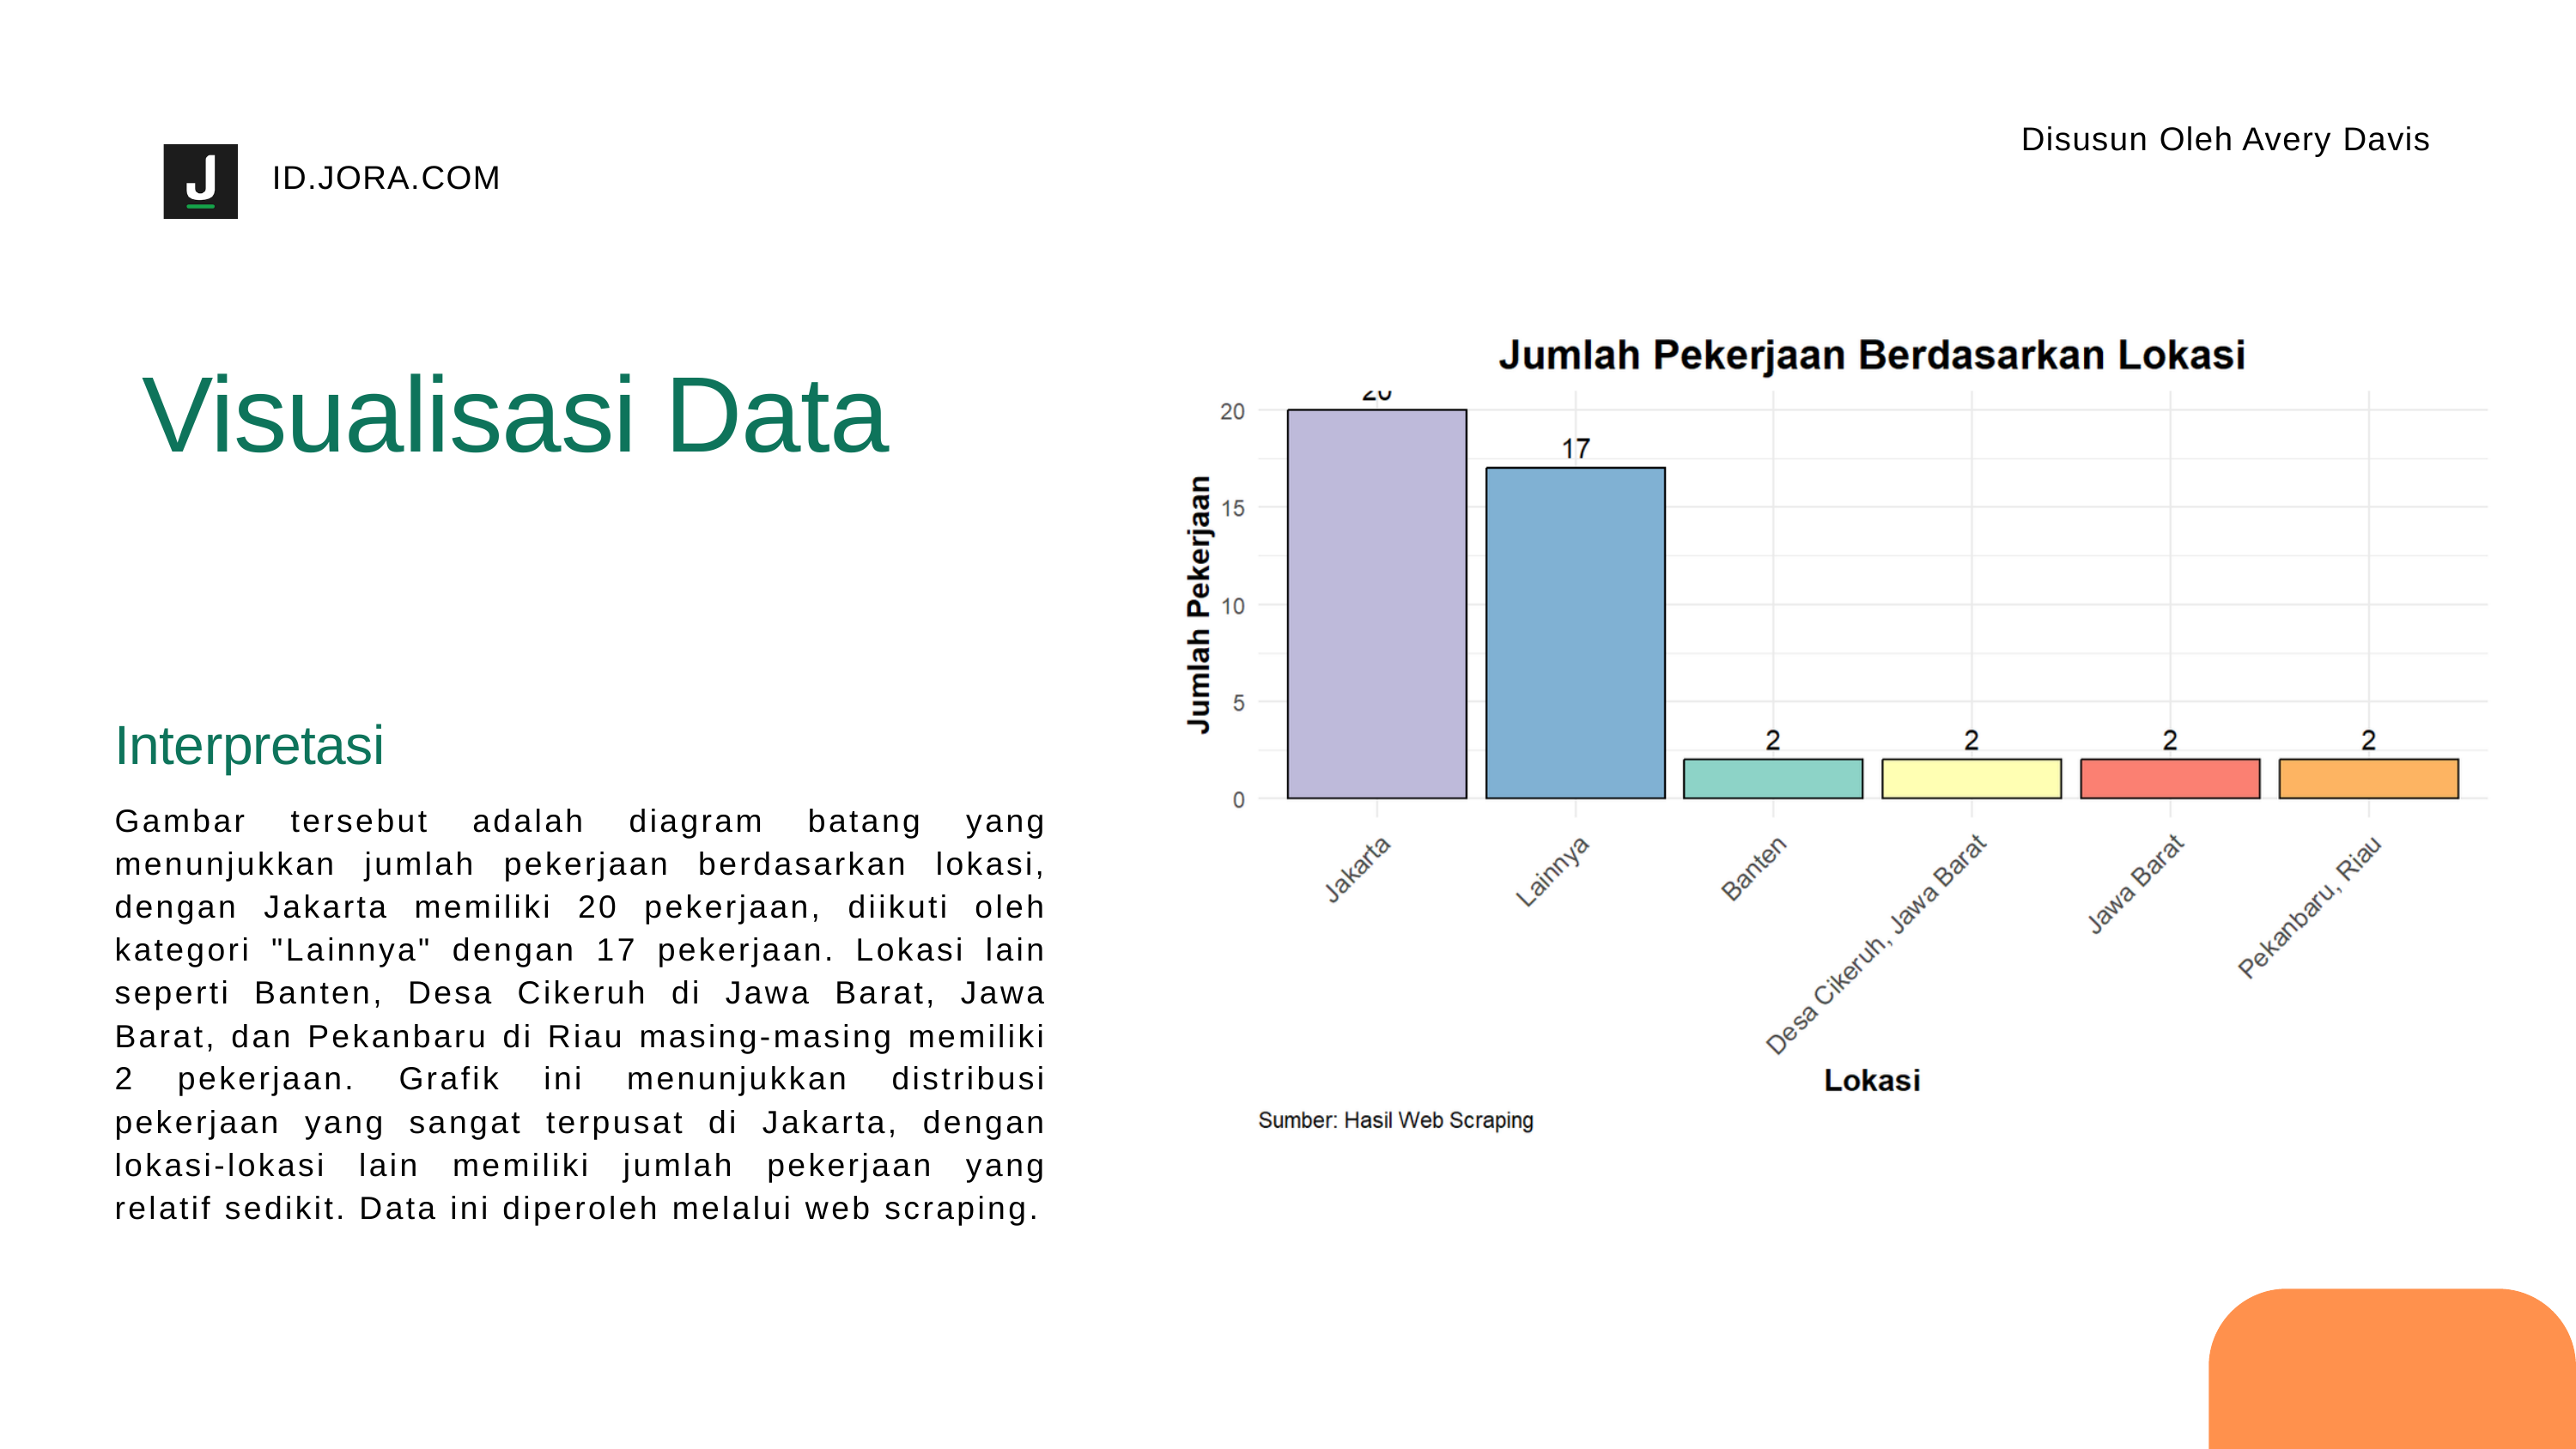

Disusun Oleh Avery Davis

ID.JORA.COM

Visualisasi Data
Interpretasi
Gambar tersebut adalah diagram batang yang menunjukkan jumlah pekerjaan berdasarkan lokasi, dengan Jakarta memiliki 20 pekerjaan, diikuti oleh kategori "Lainnya" dengan 17 pekerjaan. Lokasi lain seperti Banten, Desa Cikeruh di Jawa Barat, Jawa Barat, dan Pekanbaru di Riau masing-masing memiliki 2 pekerjaan. Grafik ini menunjukkan distribusi pekerjaan yang sangat terpusat di Jakarta, dengan lokasi-lokasi lain memiliki jumlah pekerjaan yang relatif sedikit. Data ini diperoleh melalui web scraping.